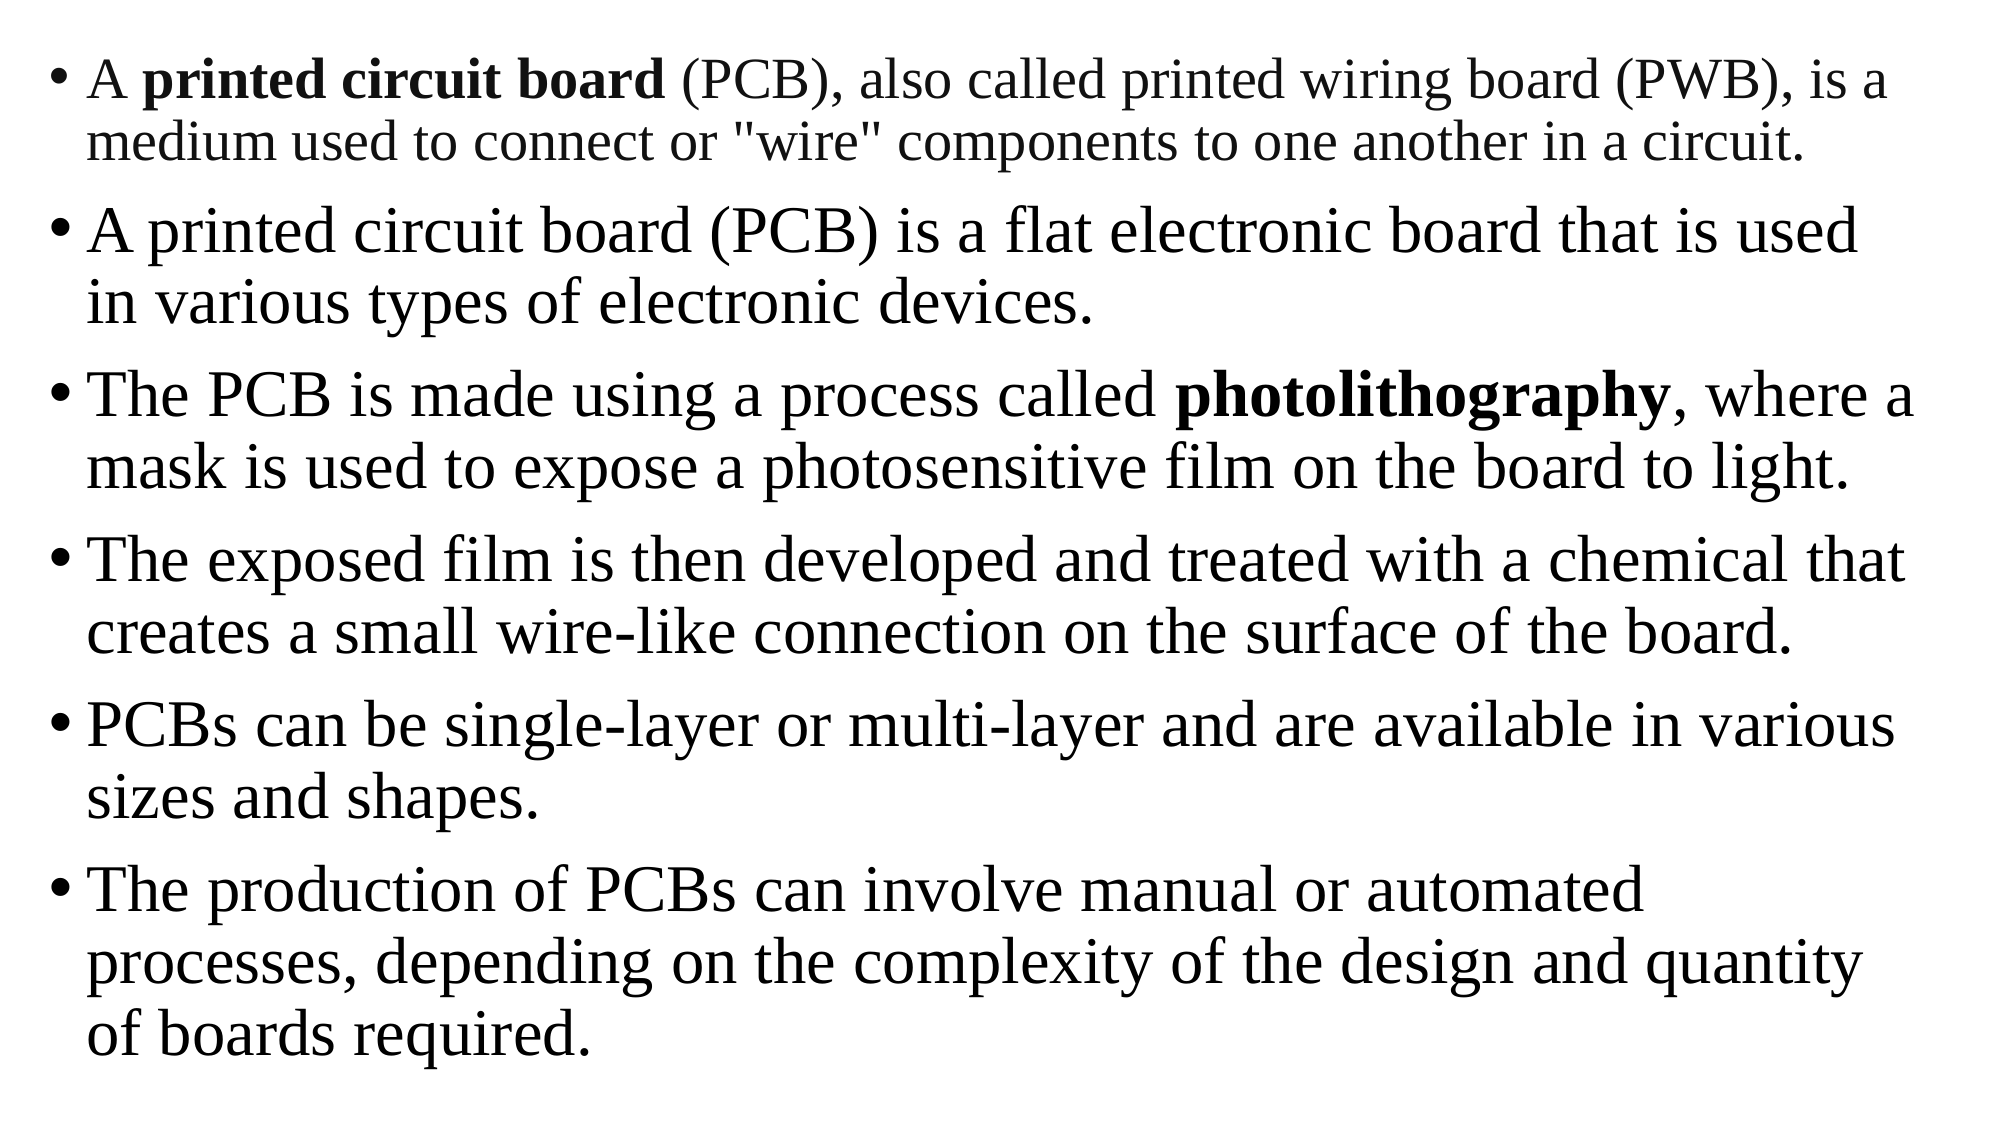

A printed circuit board (PCB), also called printed wiring board (PWB), is a medium used to connect or "wire" components to one another in a circuit.
A printed circuit board (PCB) is a flat electronic board that is used in various types of electronic devices.
The PCB is made using a process called photolithography, where a mask is used to expose a photosensitive film on the board to light.
The exposed film is then developed and treated with a chemical that creates a small wire-like connection on the surface of the board.
PCBs can be single-layer or multi-layer and are available in various sizes and shapes.
The production of PCBs can involve manual or automated processes, depending on the complexity of the design and quantity of boards required.